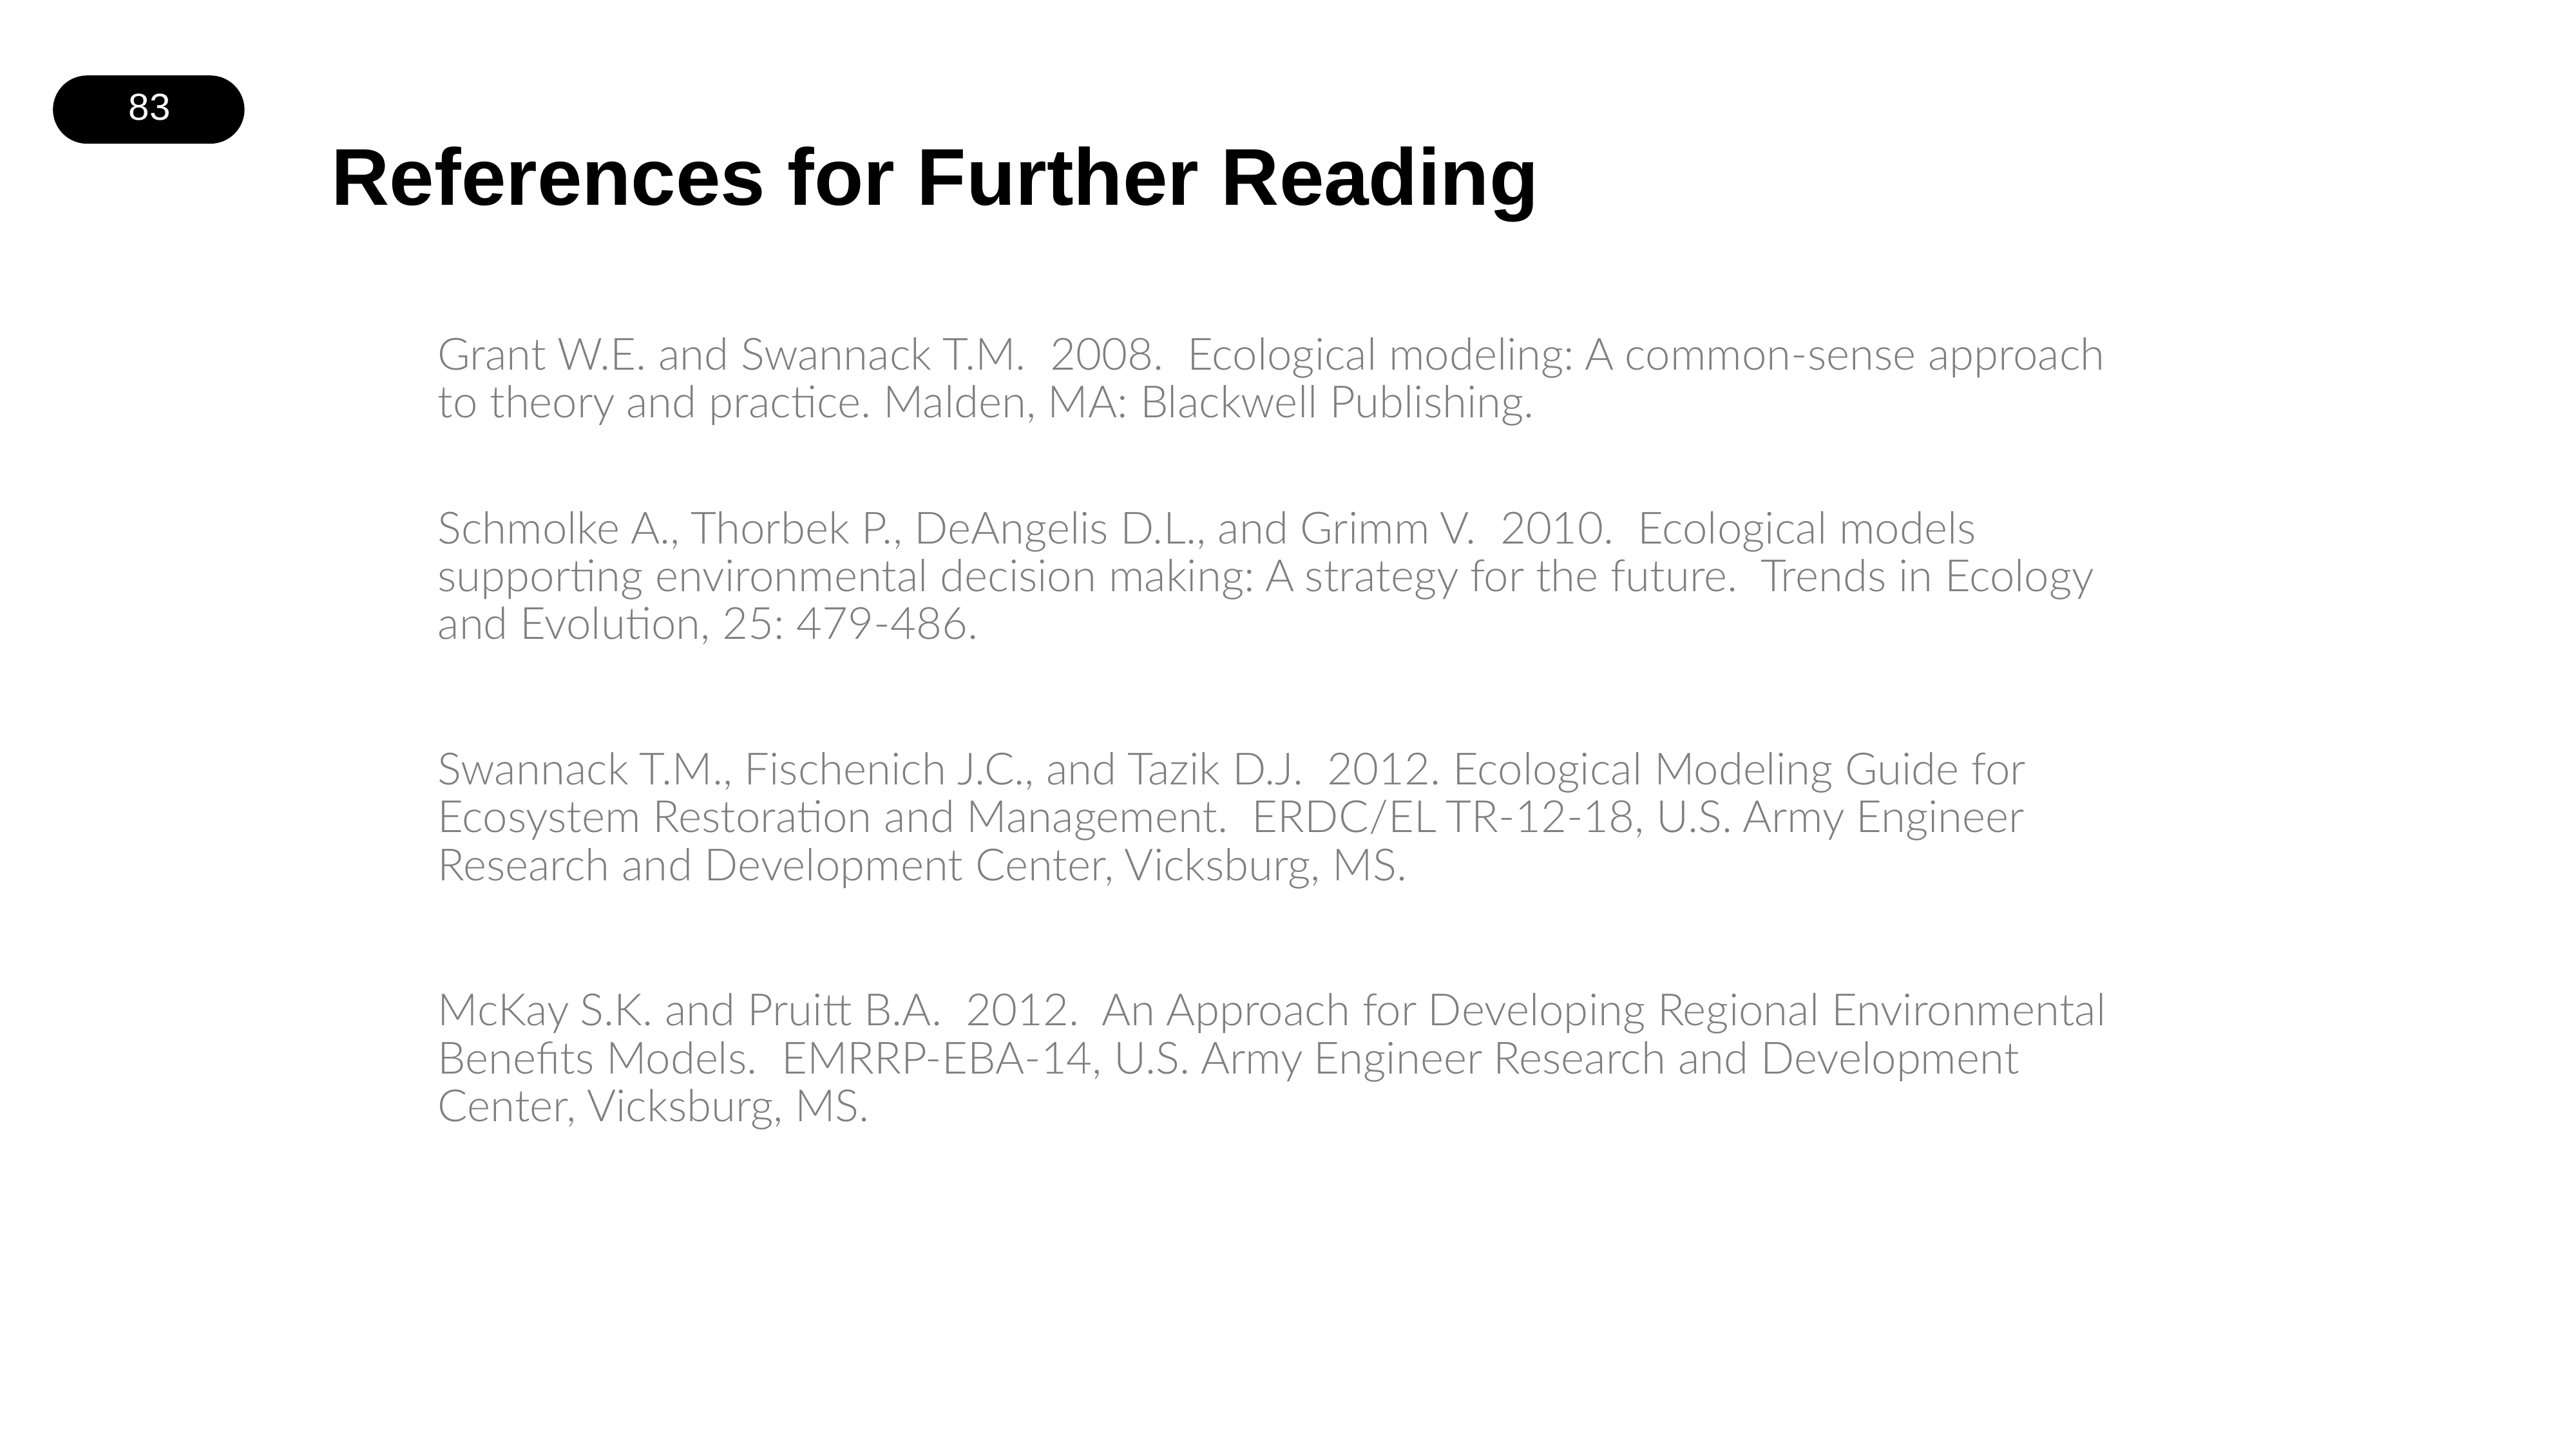

# References for Further Reading
Grant W.E. and Swannack T.M.  2008.  Ecological modeling: A common-sense approach to theory and practice. Malden, MA: Blackwell Publishing.

Schmolke A., Thorbek P., DeAngelis D.L., and Grimm V.  2010.  Ecological models supporting environmental decision making: A strategy for the future.  Trends in Ecology and Evolution, 25: 479-486.

Swannack T.M., Fischenich J.C., and Tazik D.J.  2012. Ecological Modeling Guide for Ecosystem Restoration and Management.  ERDC/EL TR-12-18, U.S. Army Engineer Research and Development Center, Vicksburg, MS.

McKay S.K. and Pruitt B.A.  2012.  An Approach for Developing Regional Environmental Benefits Models.  EMRRP-EBA-14, U.S. Army Engineer Research and Development Center, Vicksburg, MS.